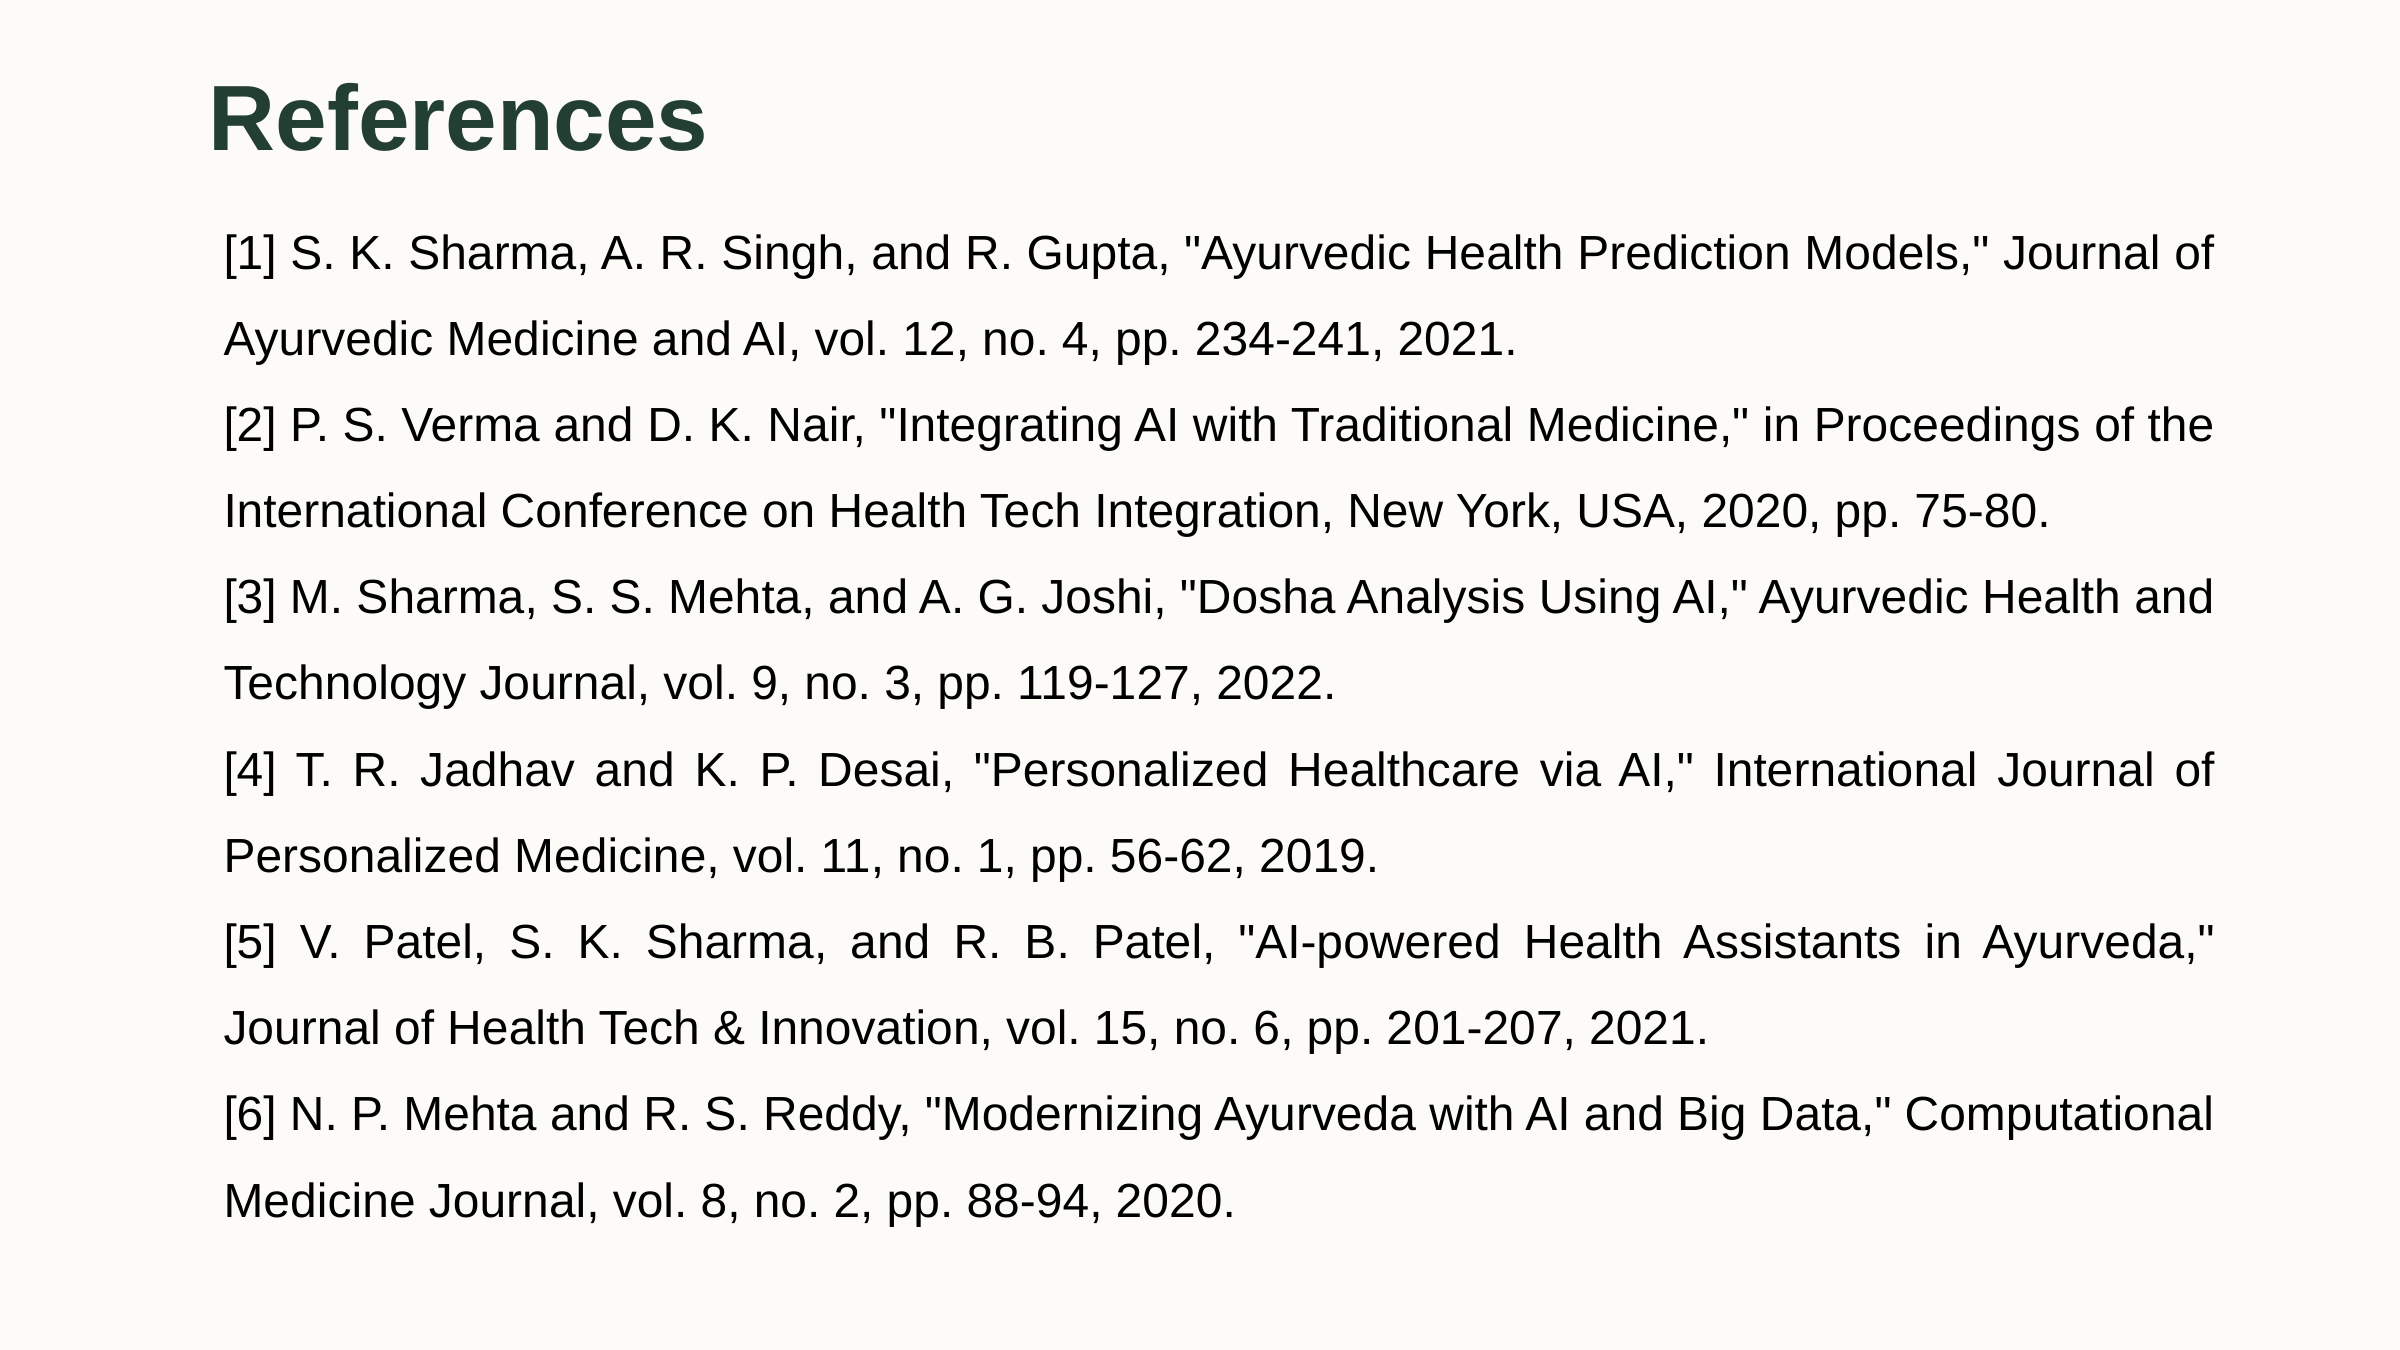

References

[1] S. K. Sharma, A. R. Singh, and R. Gupta, "Ayurvedic Health Prediction Models," Journal of Ayurvedic Medicine and AI, vol. 12, no. 4, pp. 234-241, 2021.
[2] P. S. Verma and D. K. Nair, "Integrating AI with Traditional Medicine," in Proceedings of the International Conference on Health Tech Integration, New York, USA, 2020, pp. 75-80.
[3] M. Sharma, S. S. Mehta, and A. G. Joshi, "Dosha Analysis Using AI," Ayurvedic Health and Technology Journal, vol. 9, no. 3, pp. 119-127, 2022.
[4] T. R. Jadhav and K. P. Desai, "Personalized Healthcare via AI," International Journal of Personalized Medicine, vol. 11, no. 1, pp. 56-62, 2019.
[5] V. Patel, S. K. Sharma, and R. B. Patel, "AI-powered Health Assistants in Ayurveda," Journal of Health Tech & Innovation, vol. 15, no. 6, pp. 201-207, 2021.
[6] N. P. Mehta and R. S. Reddy, "Modernizing Ayurveda with AI and Big Data," Computational Medicine Journal, vol. 8, no. 2, pp. 88-94, 2020.